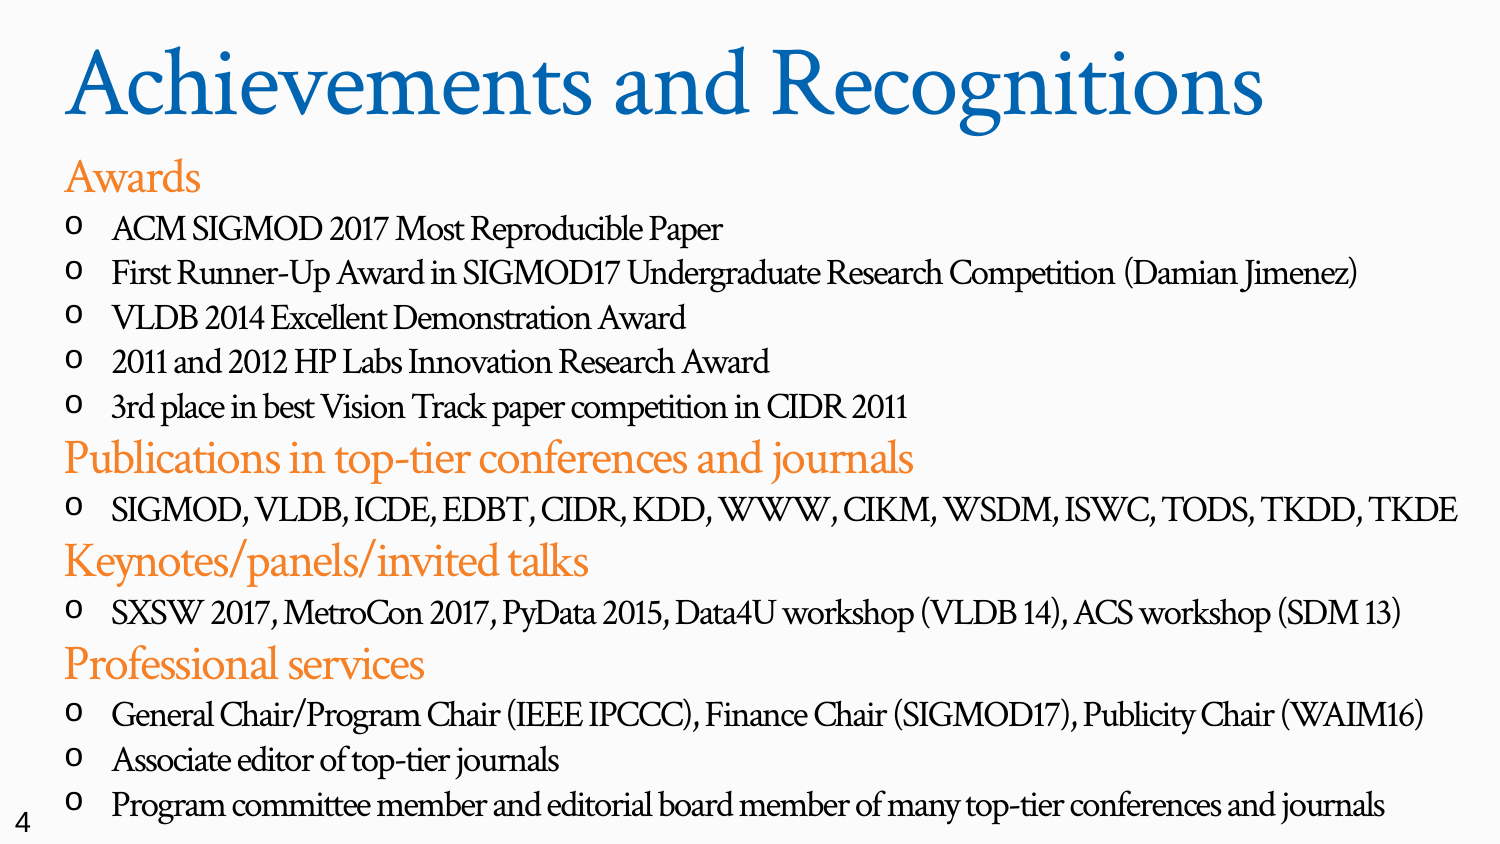

# Achievements and Recognitions
Awards
ACM SIGMOD 2017 Most Reproducible Paper
First Runner-Up Award in SIGMOD17 Undergraduate Research Competition (Damian Jimenez)
VLDB 2014 Excellent Demonstration Award
2011 and 2012 HP Labs Innovation Research Award
3rd place in best Vision Track paper competition in CIDR 2011
Publications in top-tier conferences and journals
SIGMOD, VLDB, ICDE, EDBT, CIDR, KDD, WWW, CIKM, WSDM, ISWC, TODS, TKDD, TKDE
Keynotes/panels/invited talks
SXSW 2017, MetroCon 2017, PyData 2015, Data4U workshop (VLDB 14), ACS workshop (SDM 13)
Professional services
General Chair/Program Chair (IEEE IPCCC), Finance Chair (SIGMOD17), Publicity Chair (WAIM16)
Associate editor of top-tier journals
Program committee member and editorial board member of many top-tier conferences and journals
4